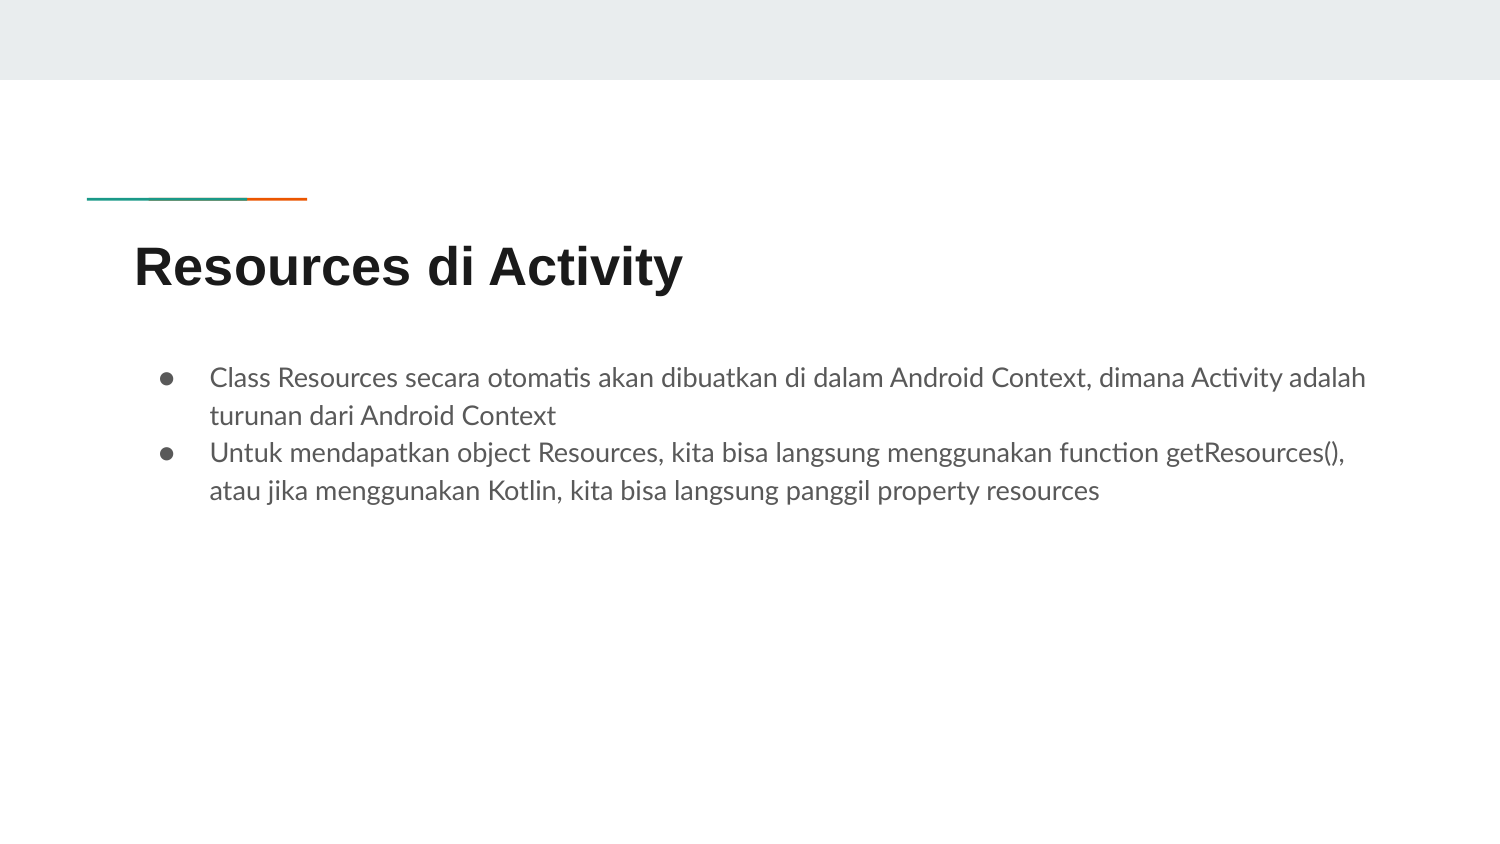

# Resources di Activity
Class Resources secara otomatis akan dibuatkan di dalam Android Context, dimana Activity adalah turunan dari Android Context
Untuk mendapatkan object Resources, kita bisa langsung menggunakan function getResources(), atau jika menggunakan Kotlin, kita bisa langsung panggil property resources